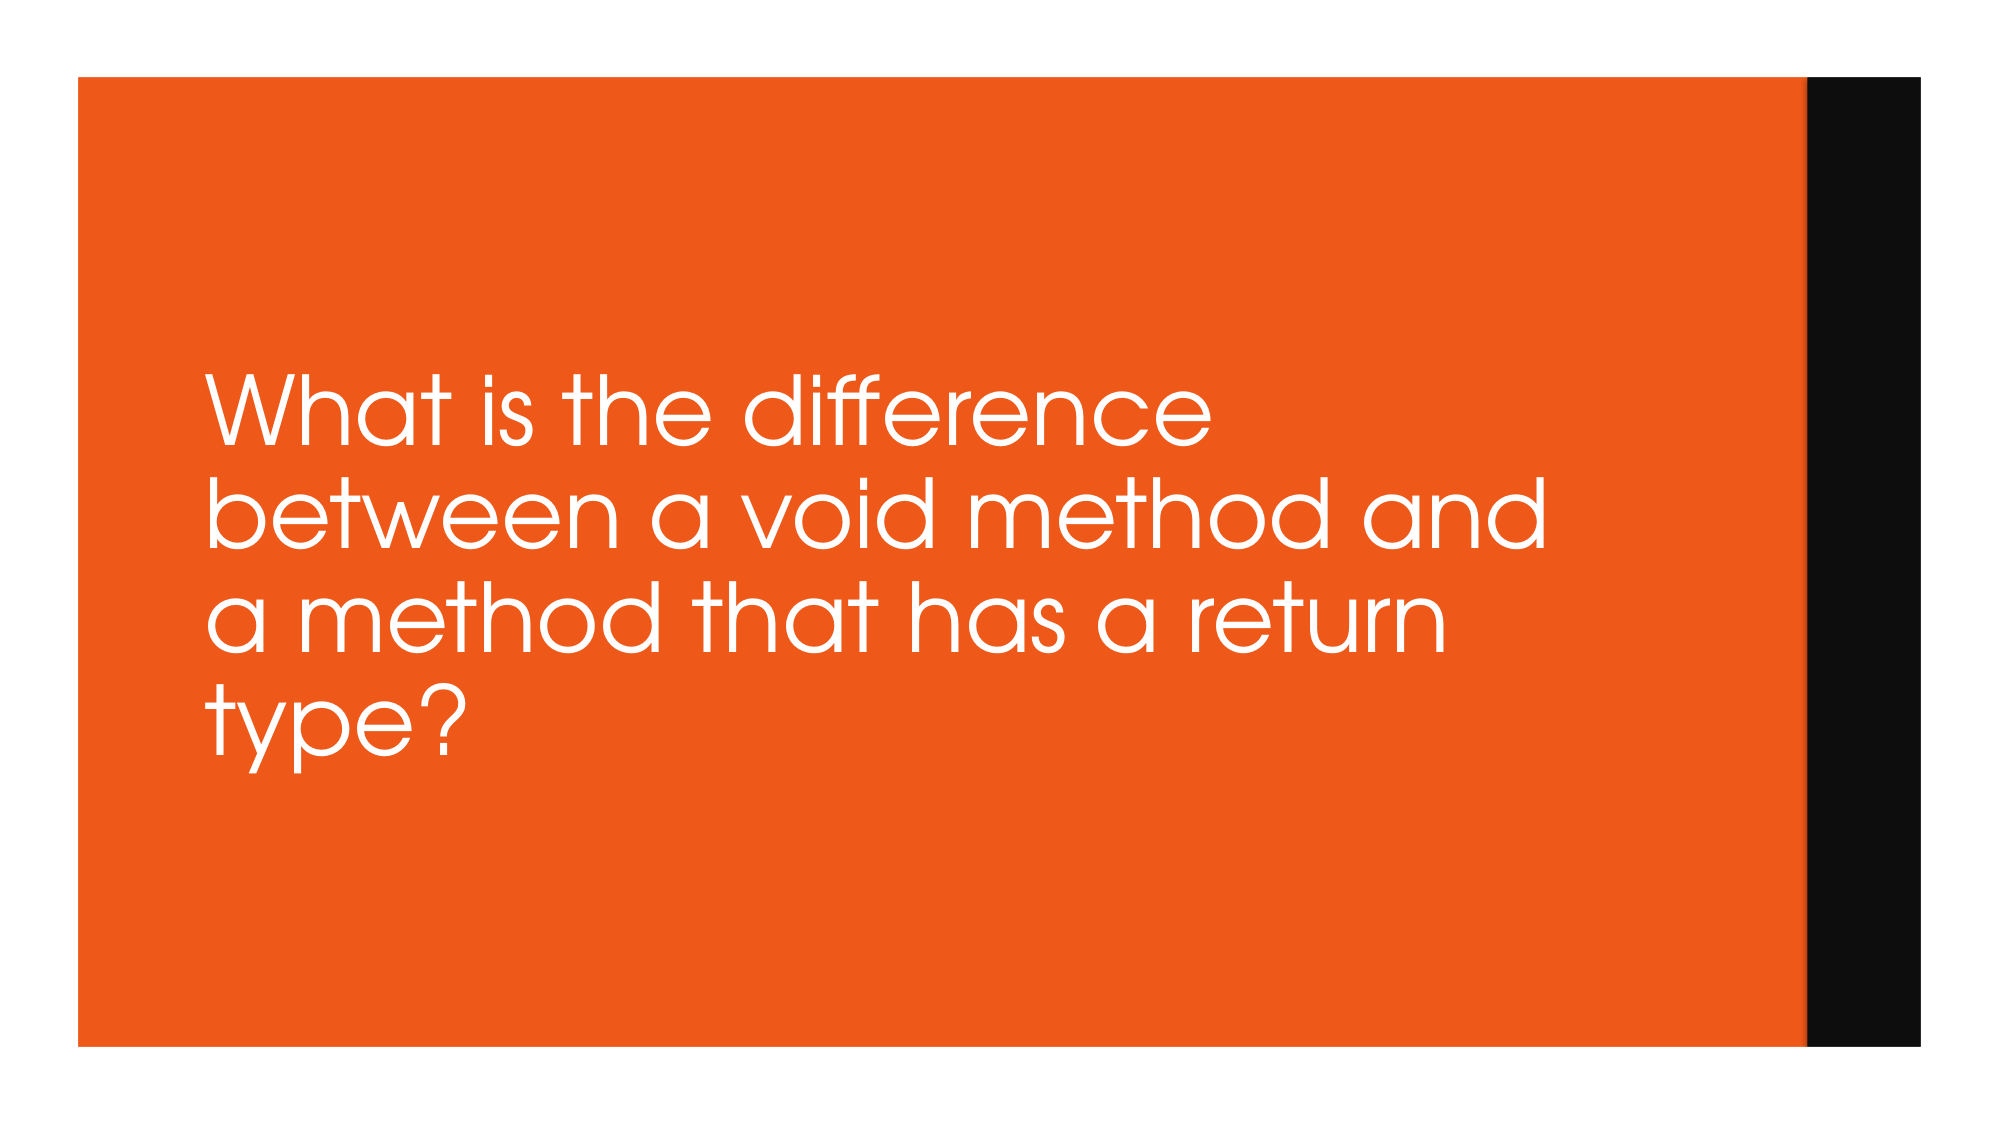

# What is the difference between a void method and a method that has a return type?